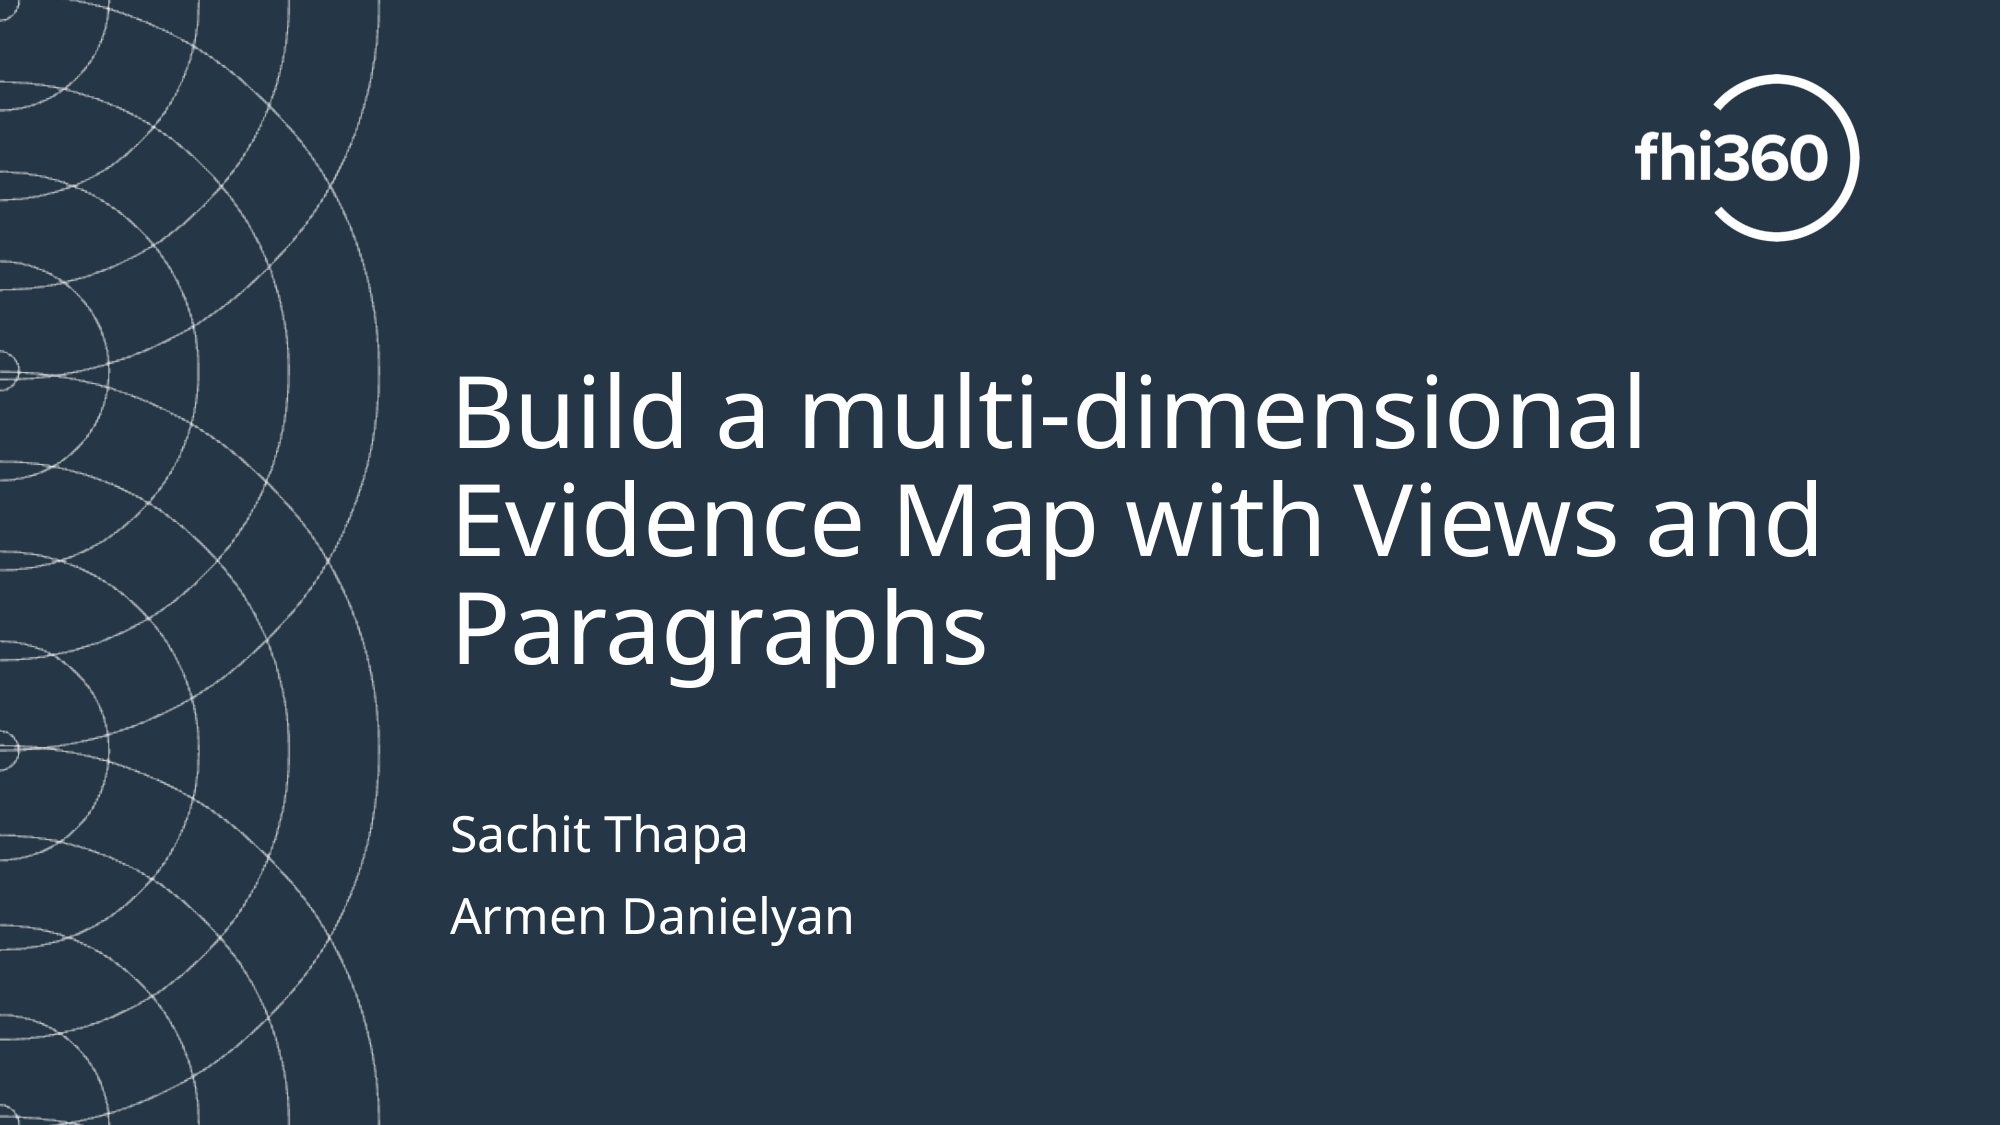

# Build a multi-dimensional Evidence Map with Views and Paragraphs
Sachit Thapa
Armen Danielyan